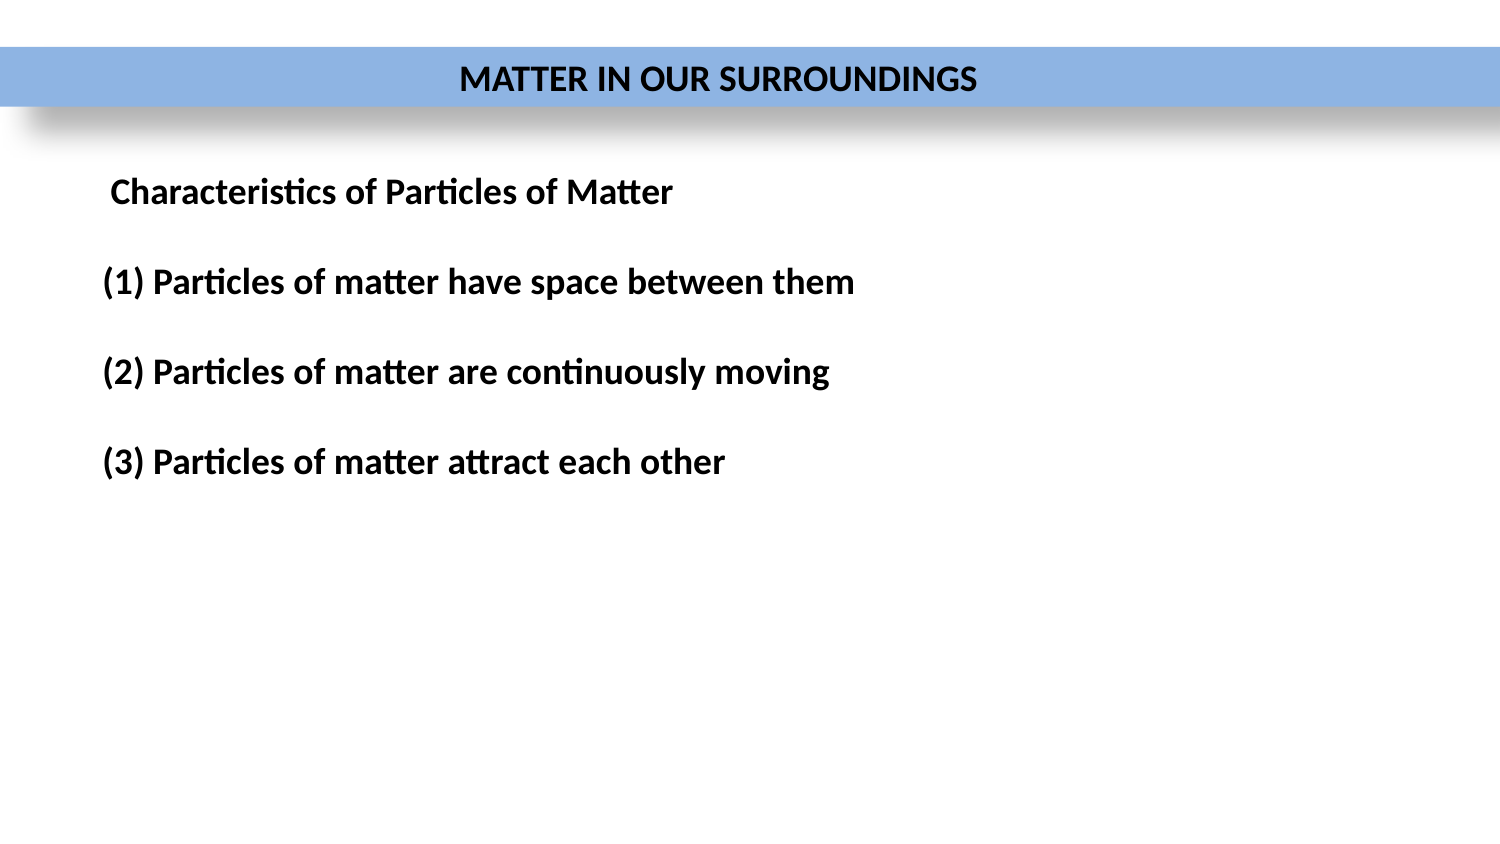

MATTER IN OUR SURROUNDINGS
 Characteristics of Particles of Matter

(1) Particles of matter have space between them

(2) Particles of matter are continuously moving

(3) Particles of matter attract each other